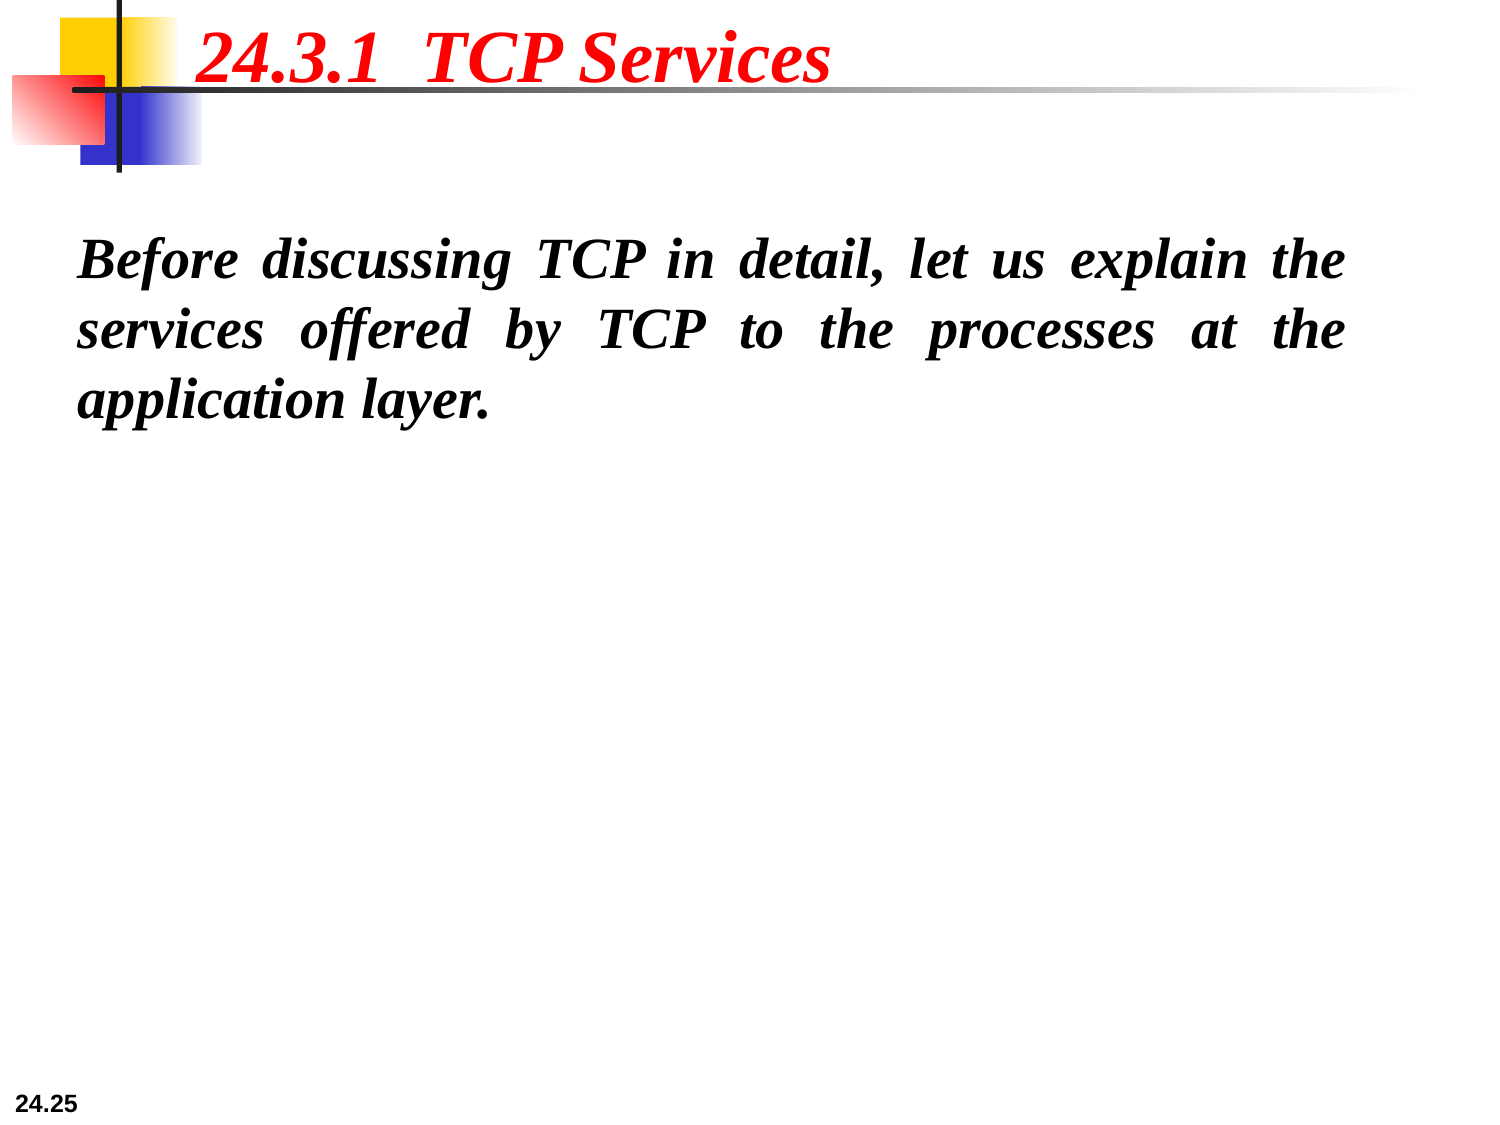

24.3.1  TCP Services

Before discussing TCP in detail, let us explain the services offered by TCP to the processes at the application layer.
24.25